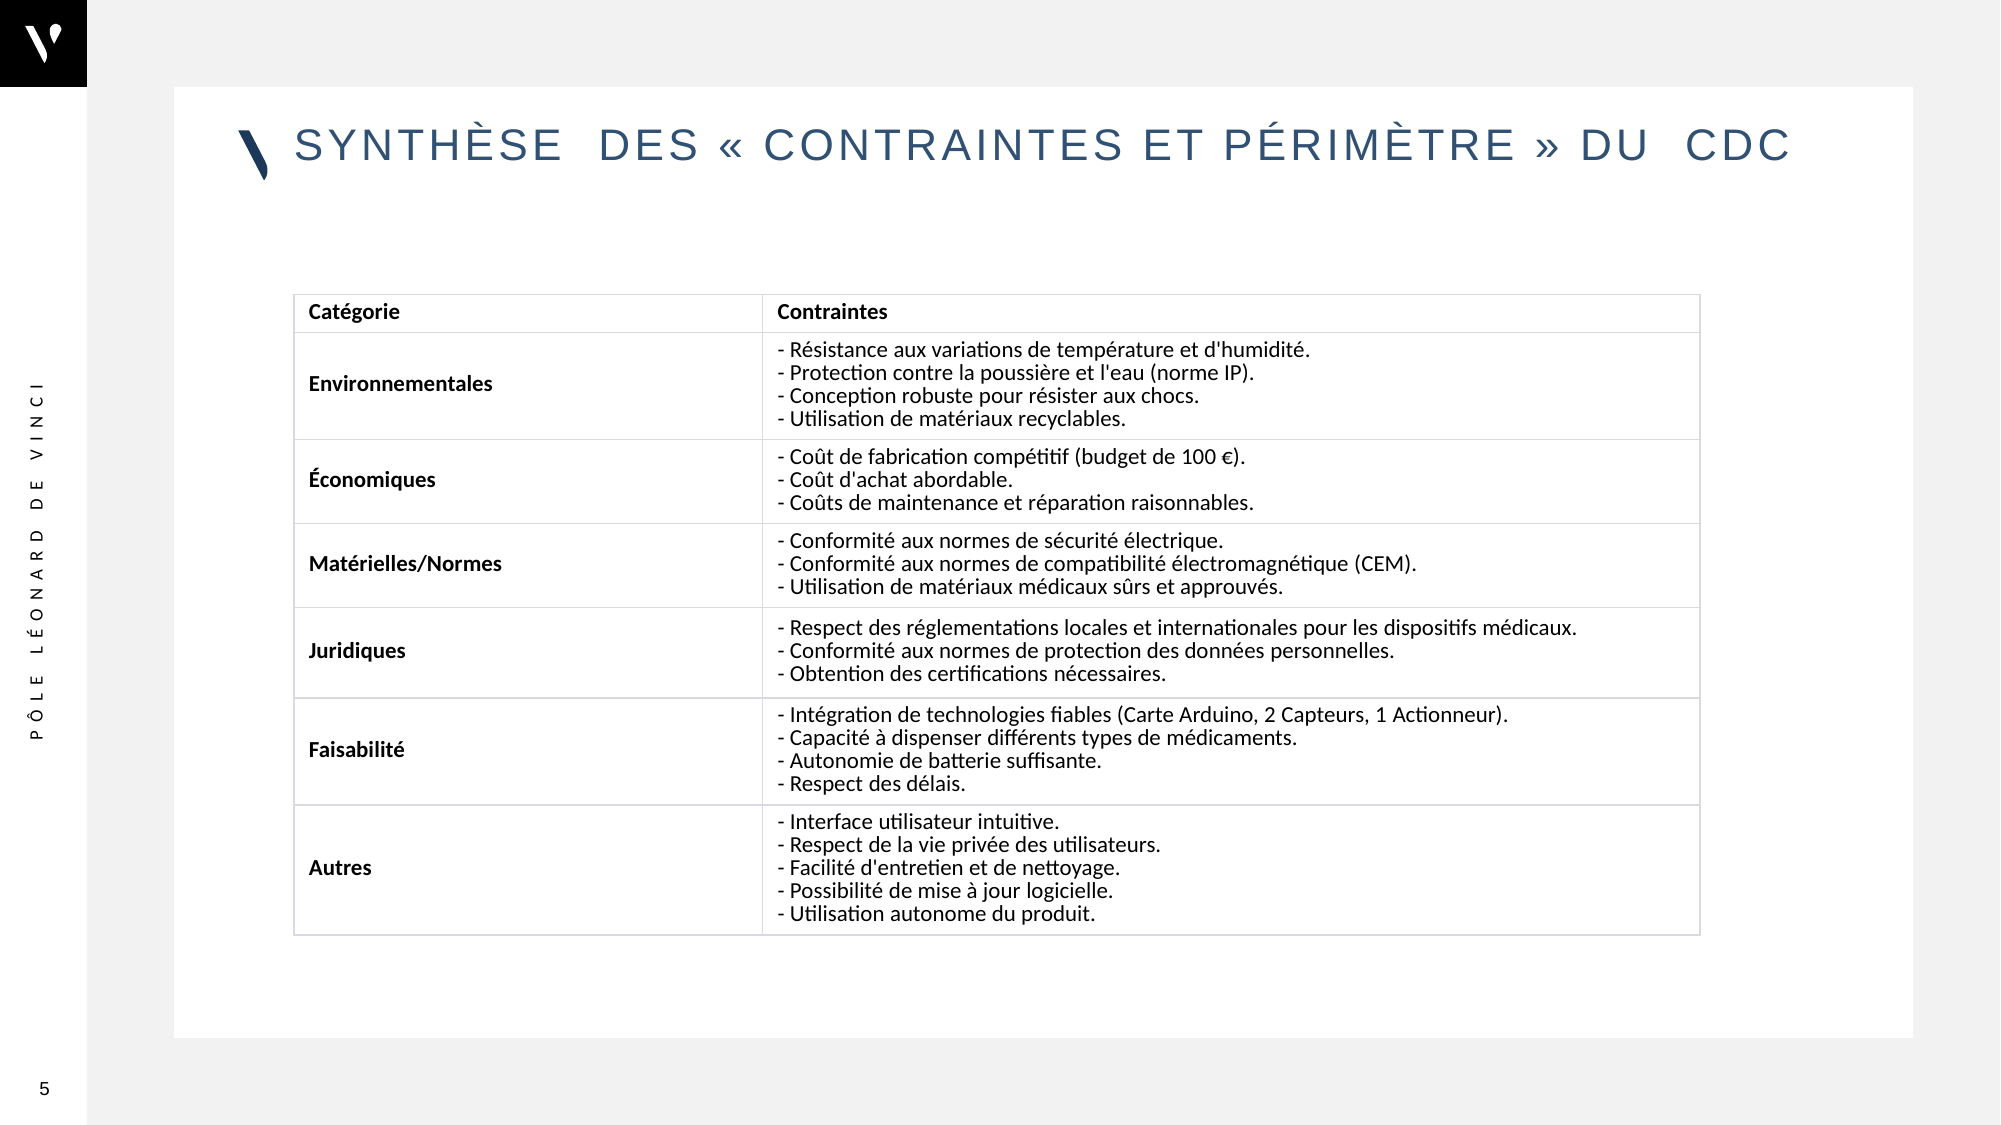

# Synthèse  des « Contraintes et Périmètre » du  CDC
| Catégorie | Contraintes |
| --- | --- |
| Environnementales | - Résistance aux variations de température et d'humidité. - Protection contre la poussière et l'eau (norme IP). - Conception robuste pour résister aux chocs. - Utilisation de matériaux recyclables. |
| Économiques | - Coût de fabrication compétitif (budget de 100 €). - Coût d'achat abordable. - Coûts de maintenance et réparation raisonnables. |
| Matérielles/Normes | - Conformité aux normes de sécurité électrique. - Conformité aux normes de compatibilité électromagnétique (CEM). - Utilisation de matériaux médicaux sûrs et approuvés. |
| Juridiques | - Respect des réglementations locales et internationales pour les dispositifs médicaux. - Conformité aux normes de protection des données personnelles. - Obtention des certifications nécessaires. |
| Faisabilité | - Intégration de technologies fiables (Carte Arduino, 2 Capteurs, 1 Actionneur). - Capacité à dispenser différents types de médicaments. - Autonomie de batterie suffisante. - Respect des délais. |
| Autres | - Interface utilisateur intuitive. - Respect de la vie privée des utilisateurs. - Facilité d'entretien et de nettoyage. - Possibilité de mise à jour logicielle. - Utilisation autonome du produit. |
5